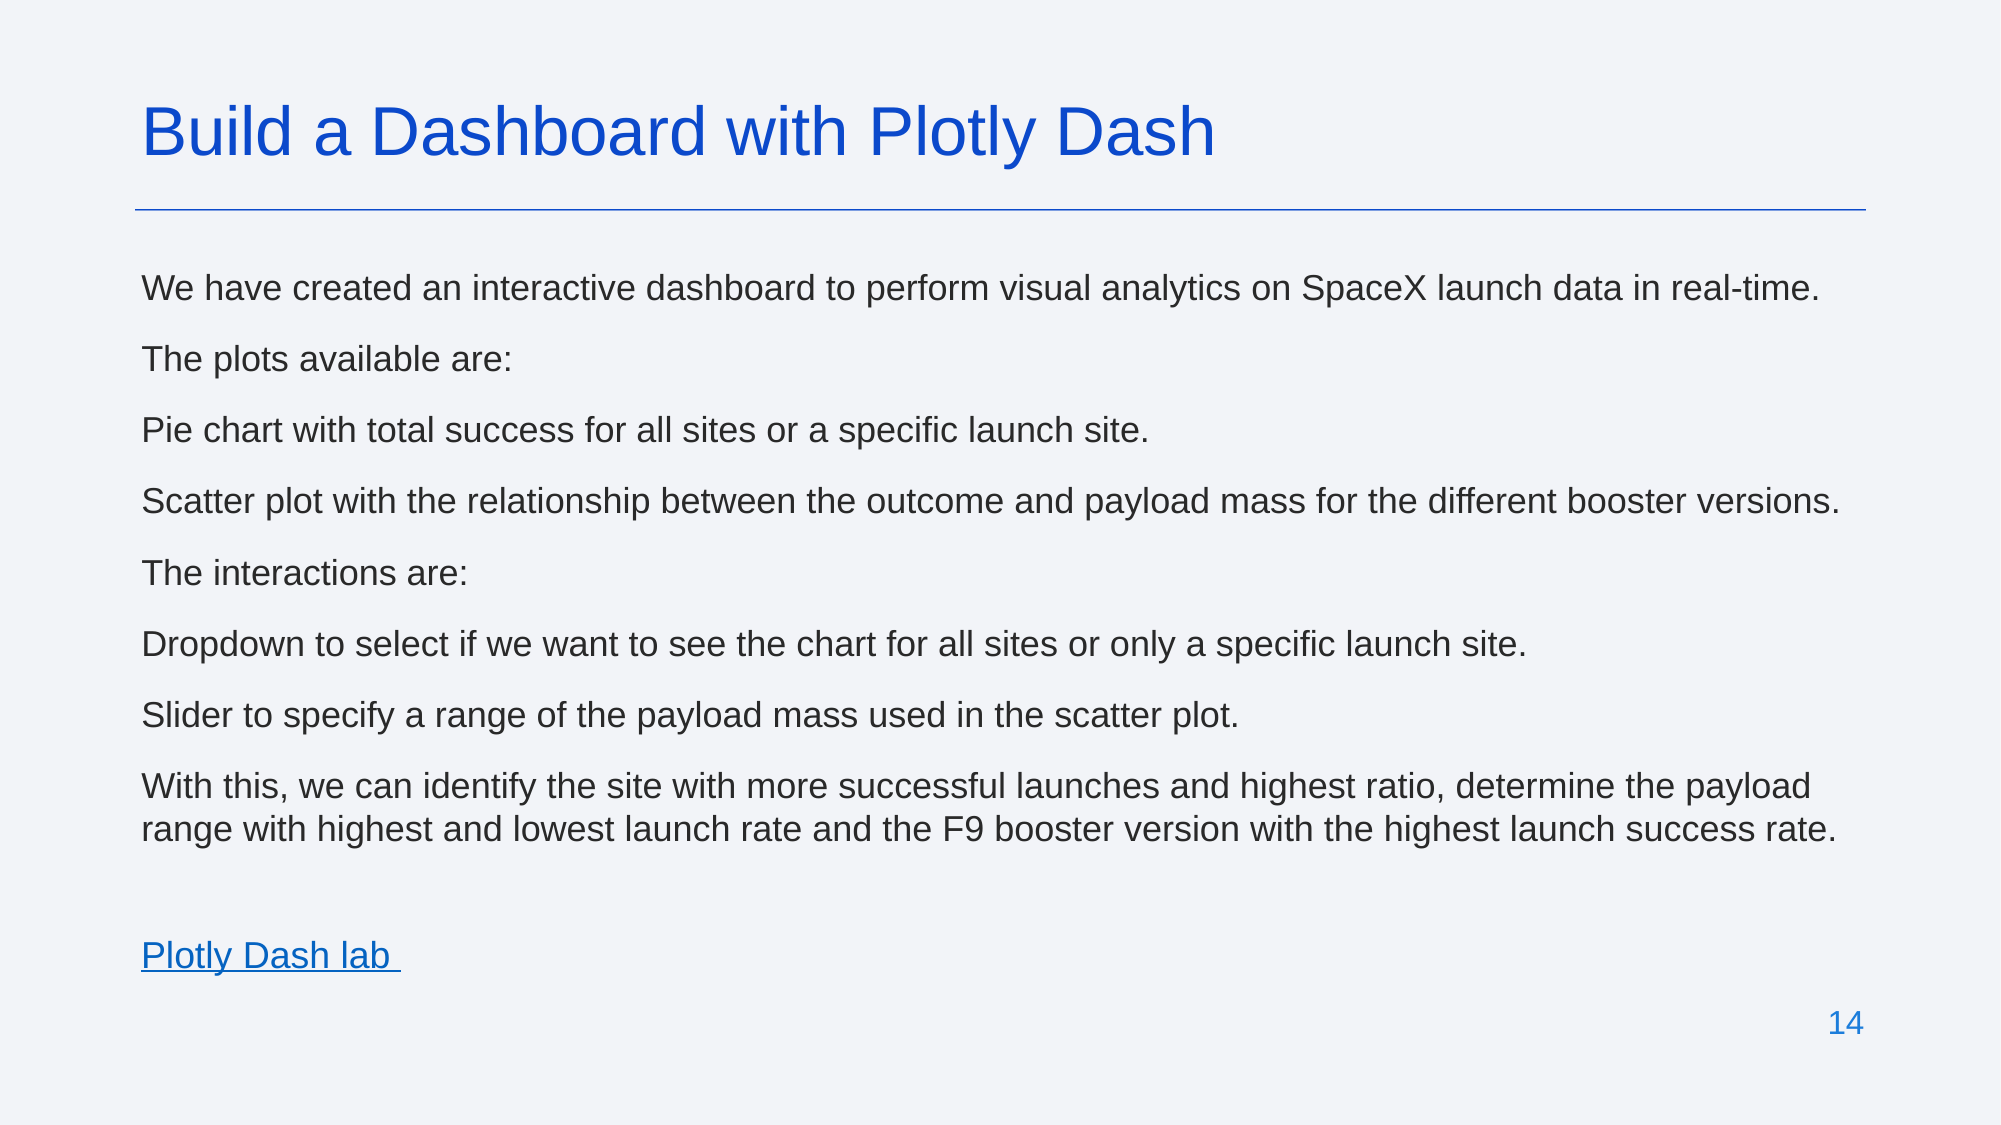

Build a Dashboard with Plotly Dash
We have created an interactive dashboard to perform visual analytics on SpaceX launch data in real-time.
The plots available are:
Pie chart with total success for all sites or a specific launch site.
Scatter plot with the relationship between the outcome and payload mass for the different booster versions.
The interactions are:
Dropdown to select if we want to see the chart for all sites or only a specific launch site.
Slider to specify a range of the payload mass used in the scatter plot.
With this, we can identify the site with more successful launches and highest ratio, determine the payload range with highest and lowest launch rate and the F9 booster version with the highest launch success rate.
Plotly Dash lab
14